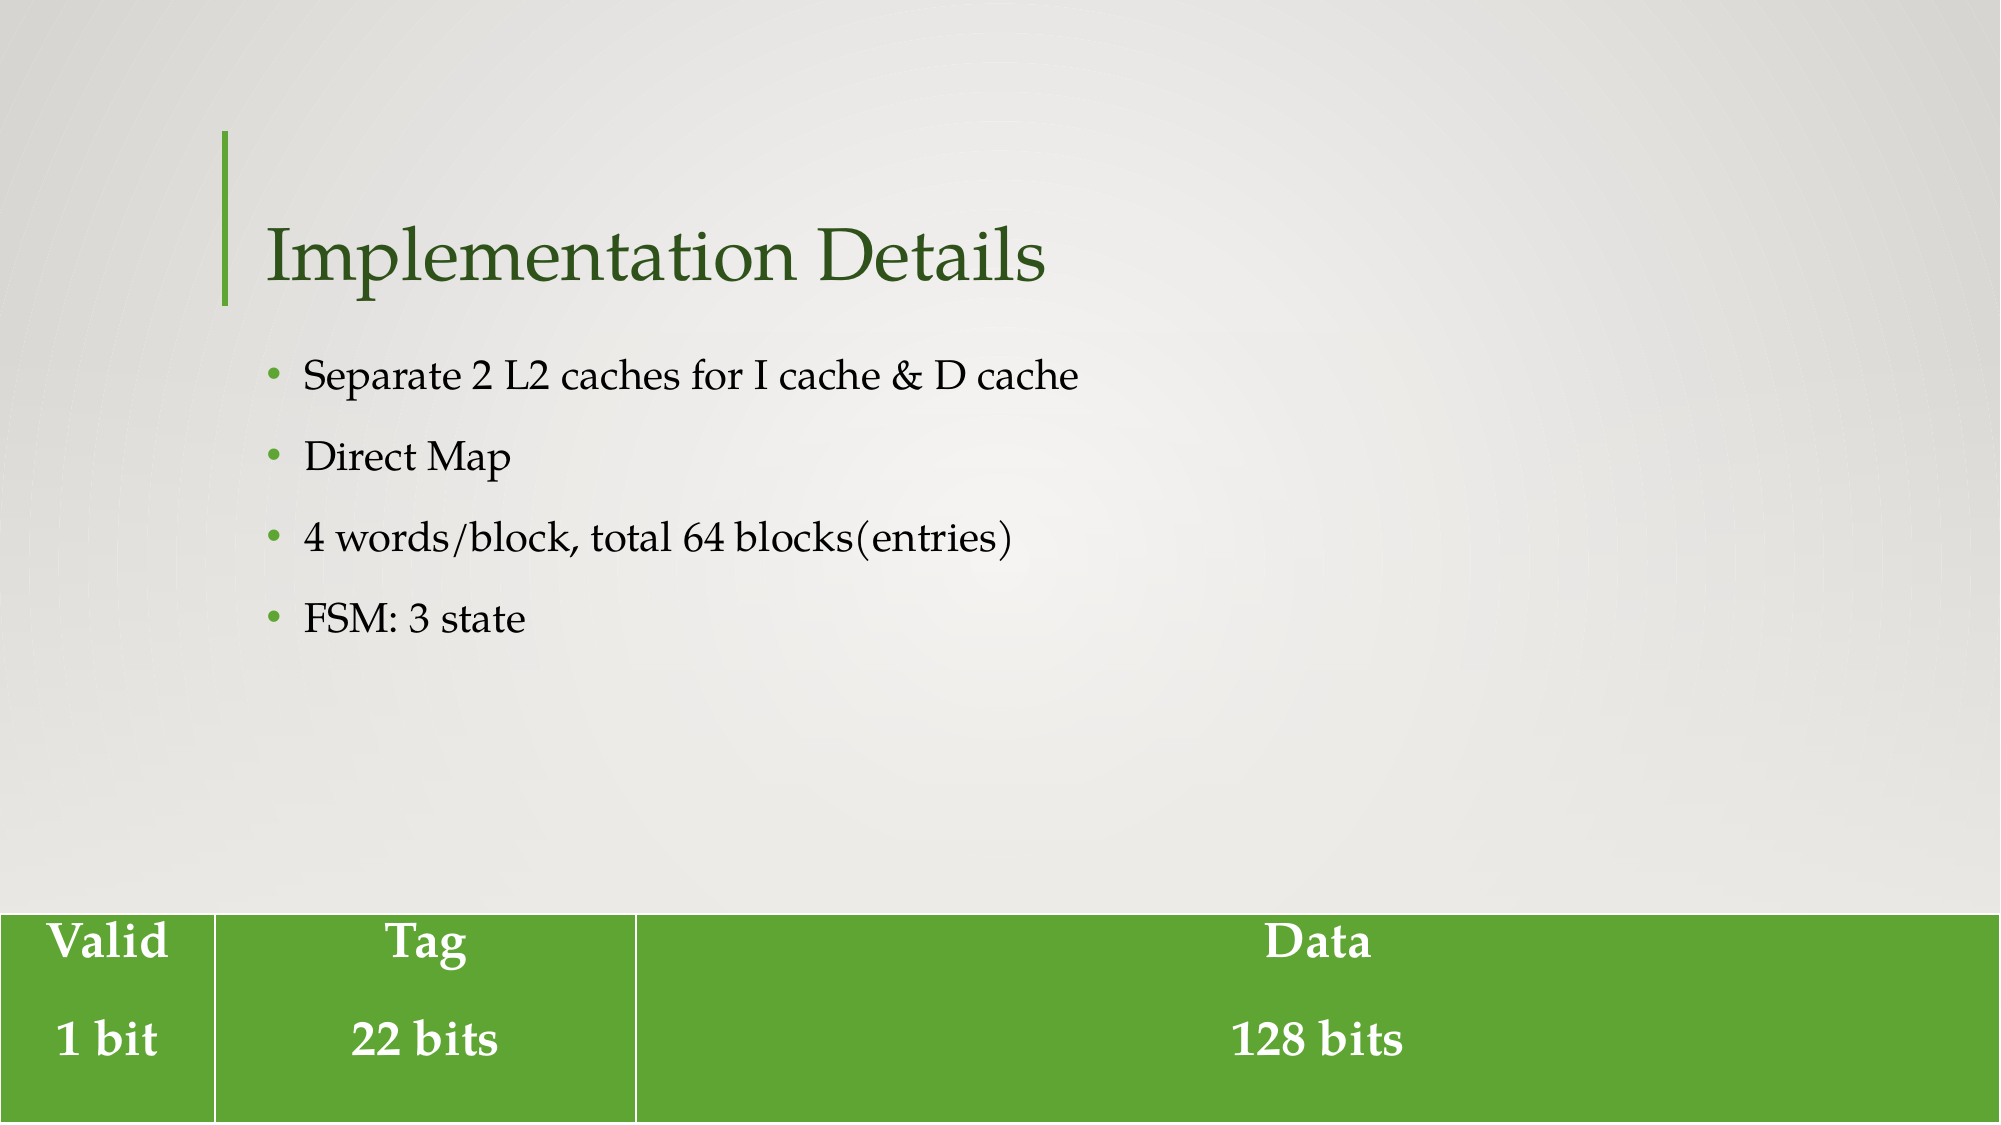

# Implementation Details
Separate 2 L2 caches for I cache & D cache
Direct Map
4 words/block, total 64 blocks(entries)
FSM: 3 state

| Valid 1 bit | Tag 22 bits | Data 128 bits |
| --- | --- | --- |